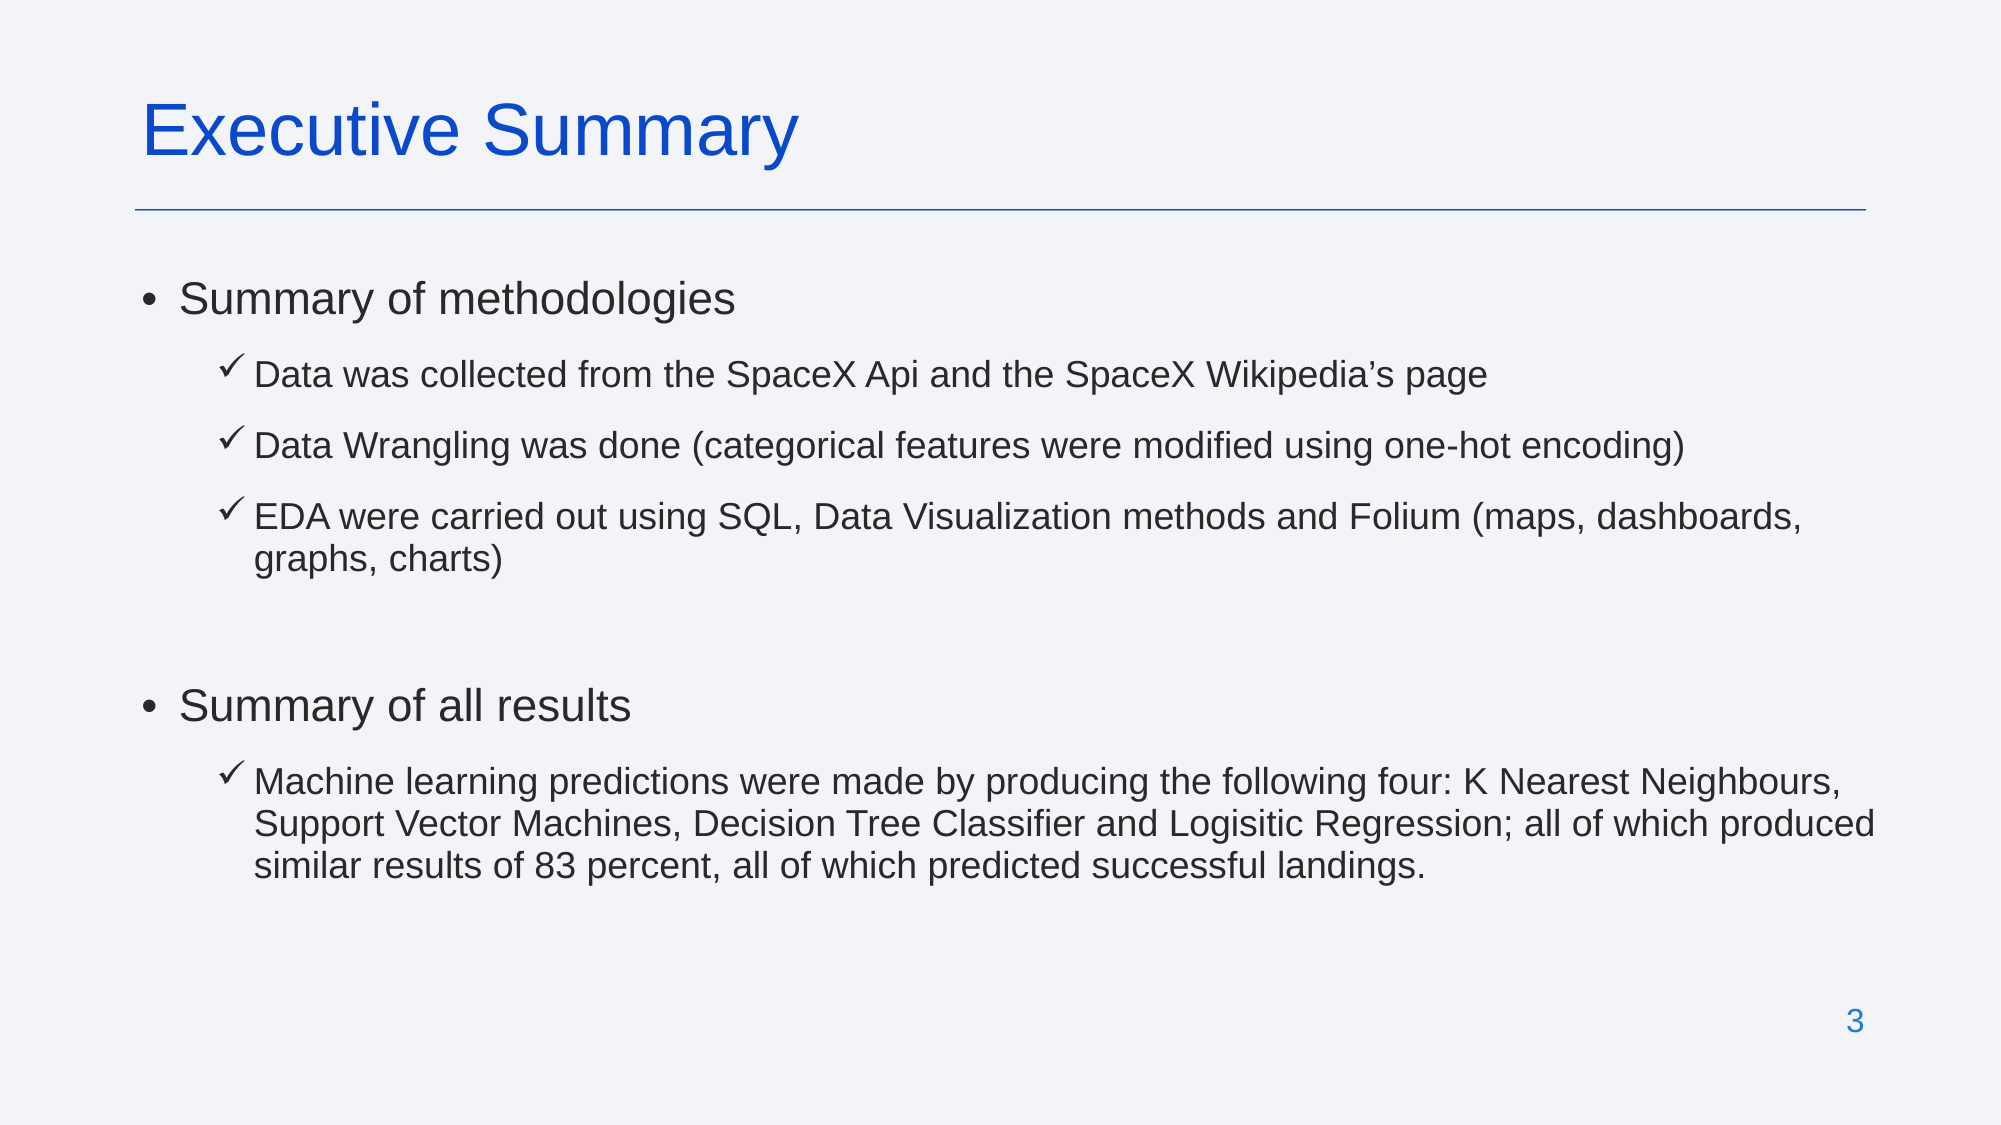

Executive Summary
Summary of methodologies
Data was collected from the SpaceX Api and the SpaceX Wikipedia’s page
Data Wrangling was done (categorical features were modified using one-hot encoding)
EDA were carried out using SQL, Data Visualization methods and Folium (maps, dashboards, graphs, charts)

Summary of all results
Machine learning predictions were made by producing the following four: K Nearest Neighbours, Support Vector Machines, Decision Tree Classifier and Logisitic Regression; all of which produced similar results of 83 percent, all of which predicted successful landings.
3